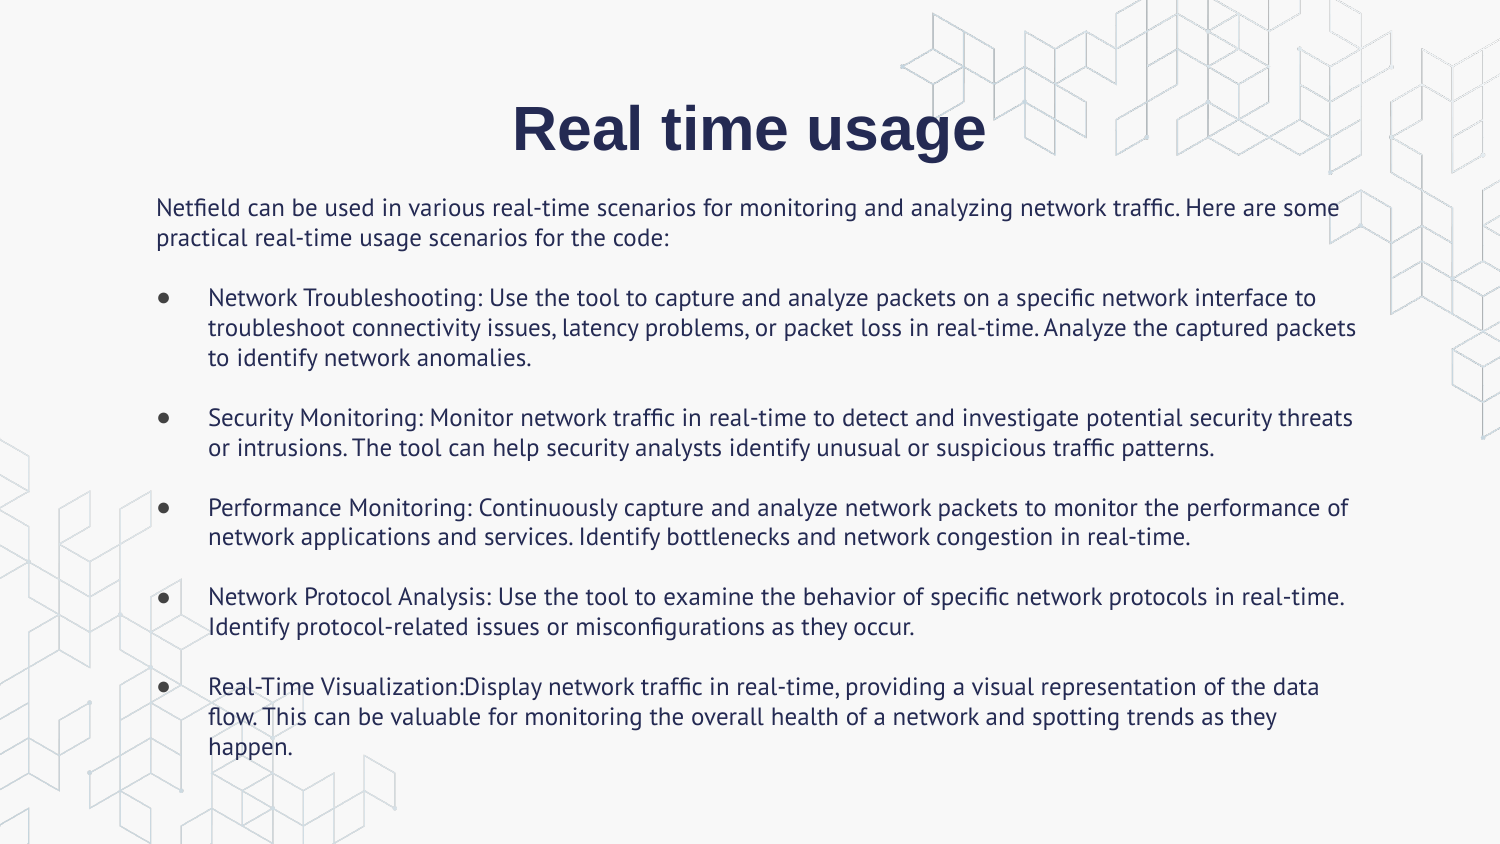

# Real time usage
Netfield can be used in various real-time scenarios for monitoring and analyzing network traffic. Here are some practical real-time usage scenarios for the code:

Network Troubleshooting: Use the tool to capture and analyze packets on a specific network interface to troubleshoot connectivity issues, latency problems, or packet loss in real-time. Analyze the captured packets to identify network anomalies.

Security Monitoring: Monitor network traffic in real-time to detect and investigate potential security threats or intrusions. The tool can help security analysts identify unusual or suspicious traffic patterns.

Performance Monitoring: Continuously capture and analyze network packets to monitor the performance of network applications and services. Identify bottlenecks and network congestion in real-time.

Network Protocol Analysis: Use the tool to examine the behavior of specific network protocols in real-time. Identify protocol-related issues or misconfigurations as they occur.

Real-Time Visualization:Display network traffic in real-time, providing a visual representation of the data flow. This can be valuable for monitoring the overall health of a network and spotting trends as they happen.